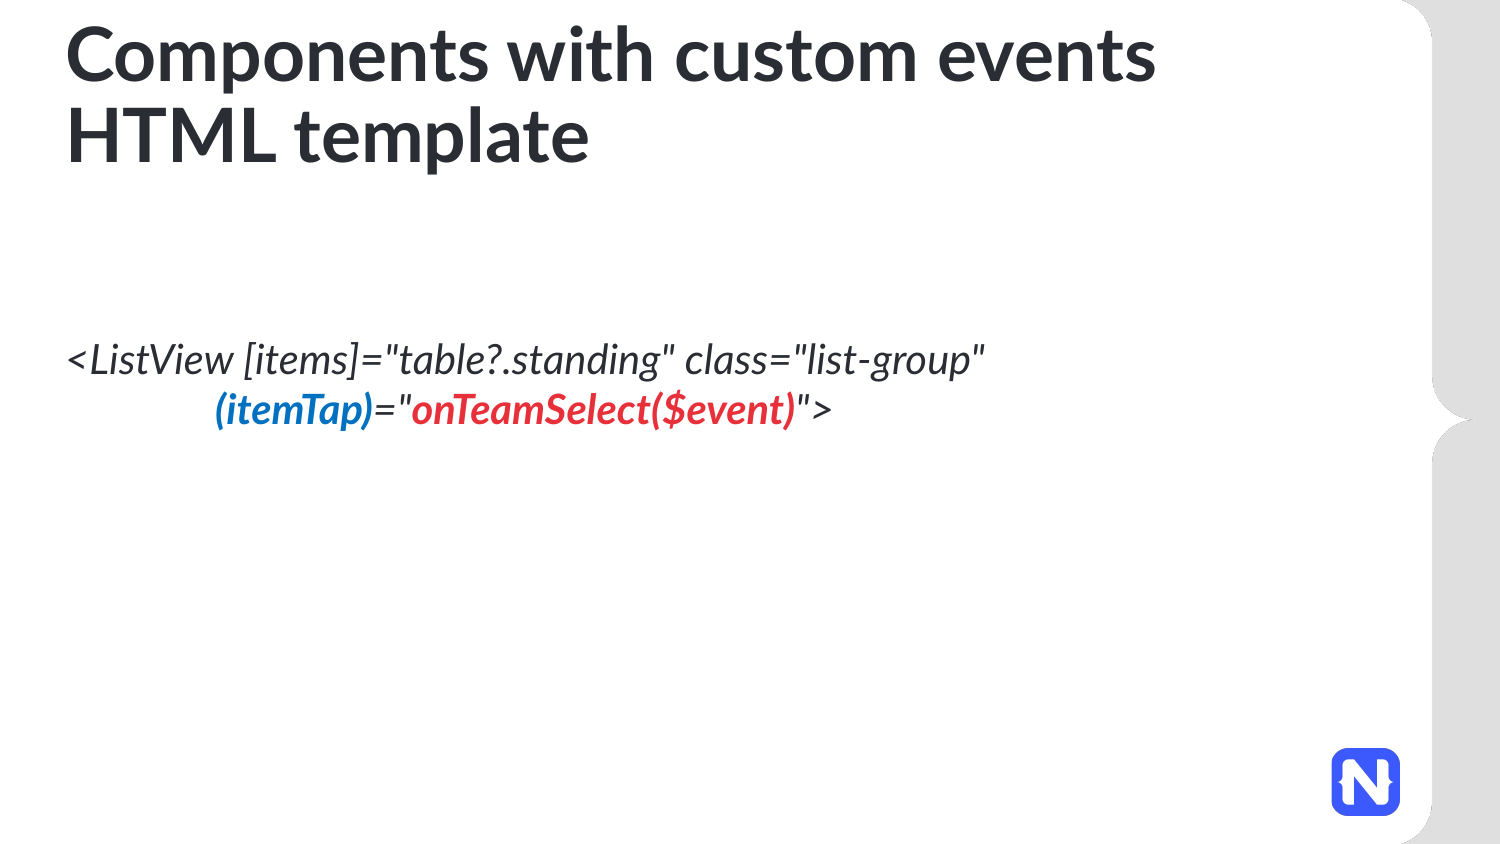

# Components with custom events HTML template

<ListView [items]="table?.standing" class="list-group"
	(itemTap)="onTeamSelect($event)">